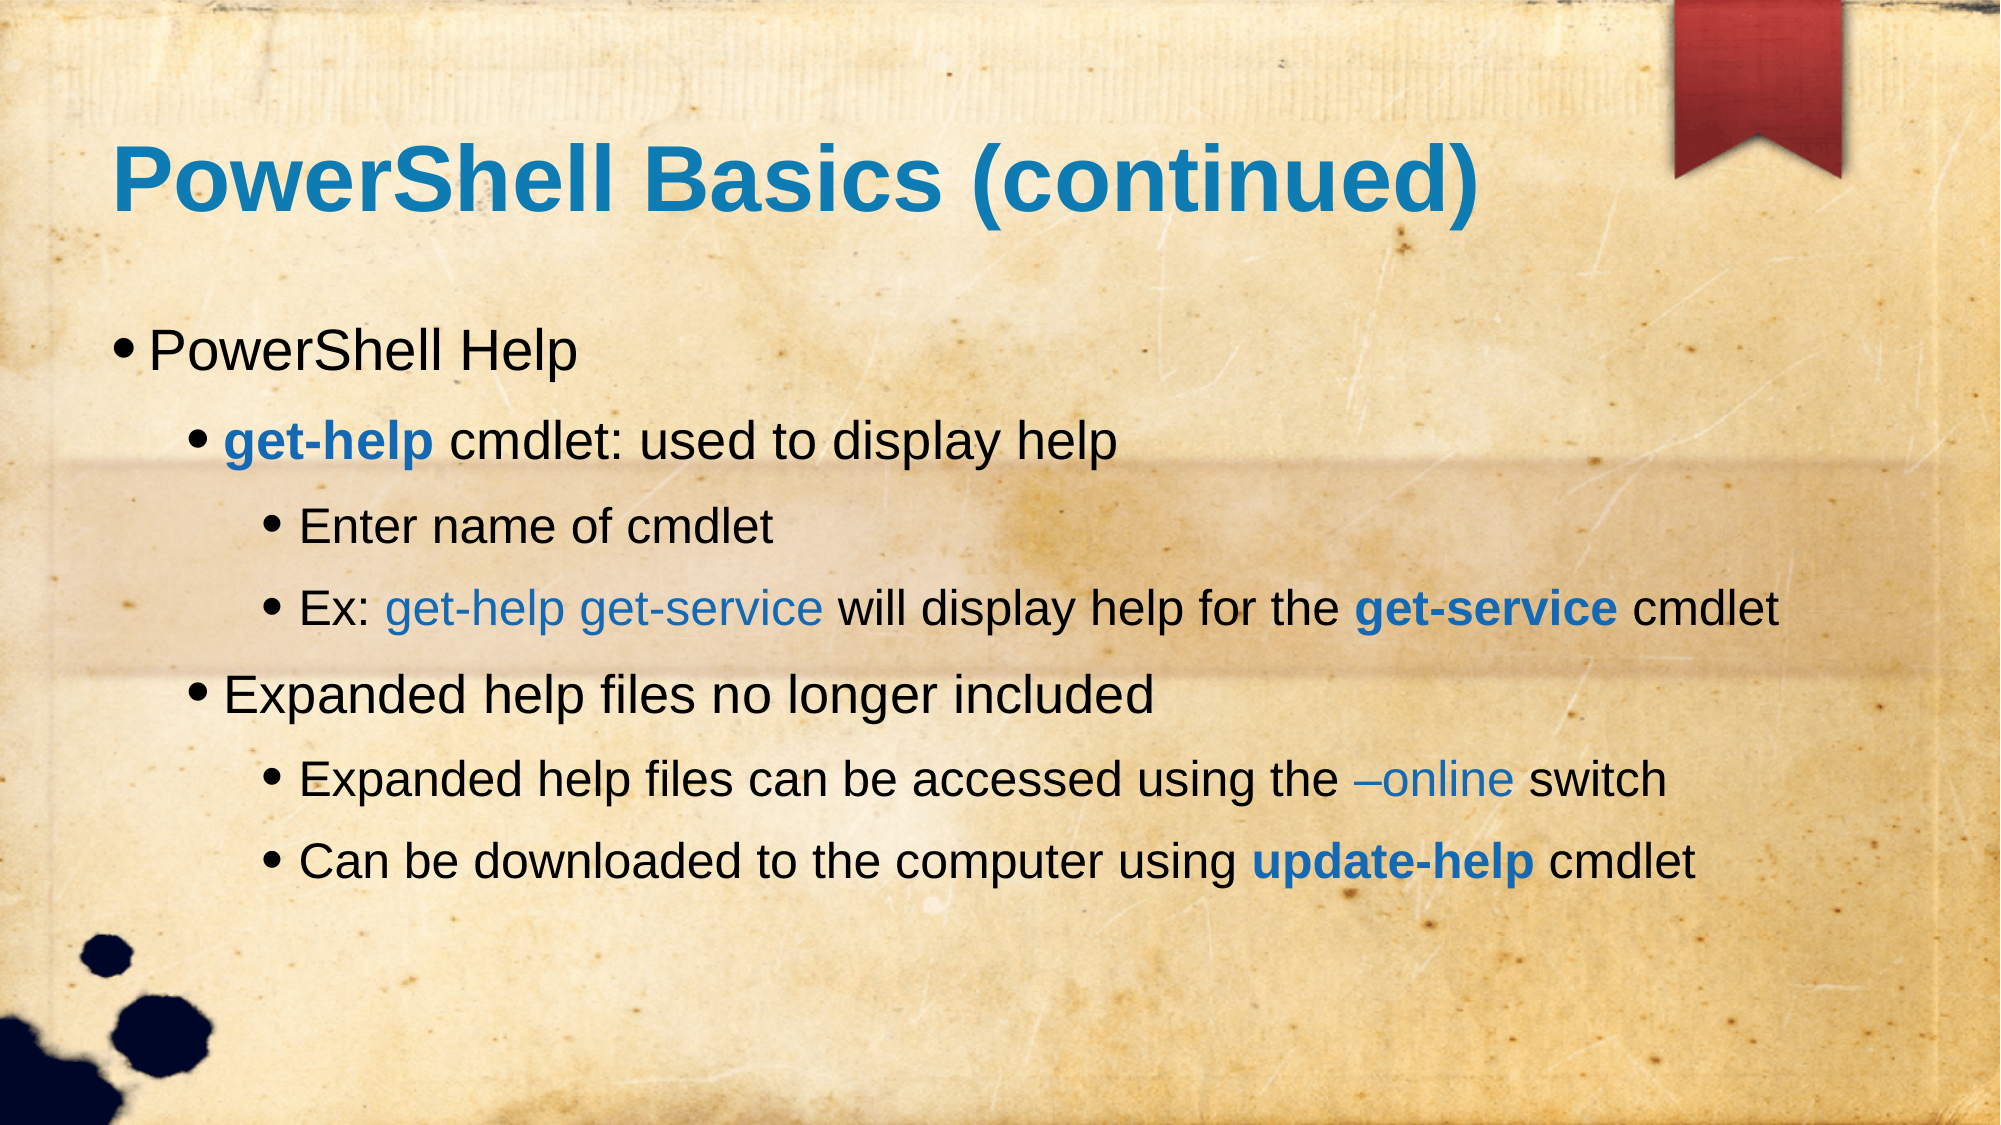

PowerShell Basics (continued)
PowerShell Help
get-help cmdlet: used to display help
Enter name of cmdlet
Ex: get-help get-service will display help for the get-service cmdlet
Expanded help files no longer included
Expanded help files can be accessed using the –online switch
Can be downloaded to the computer using update-help cmdlet